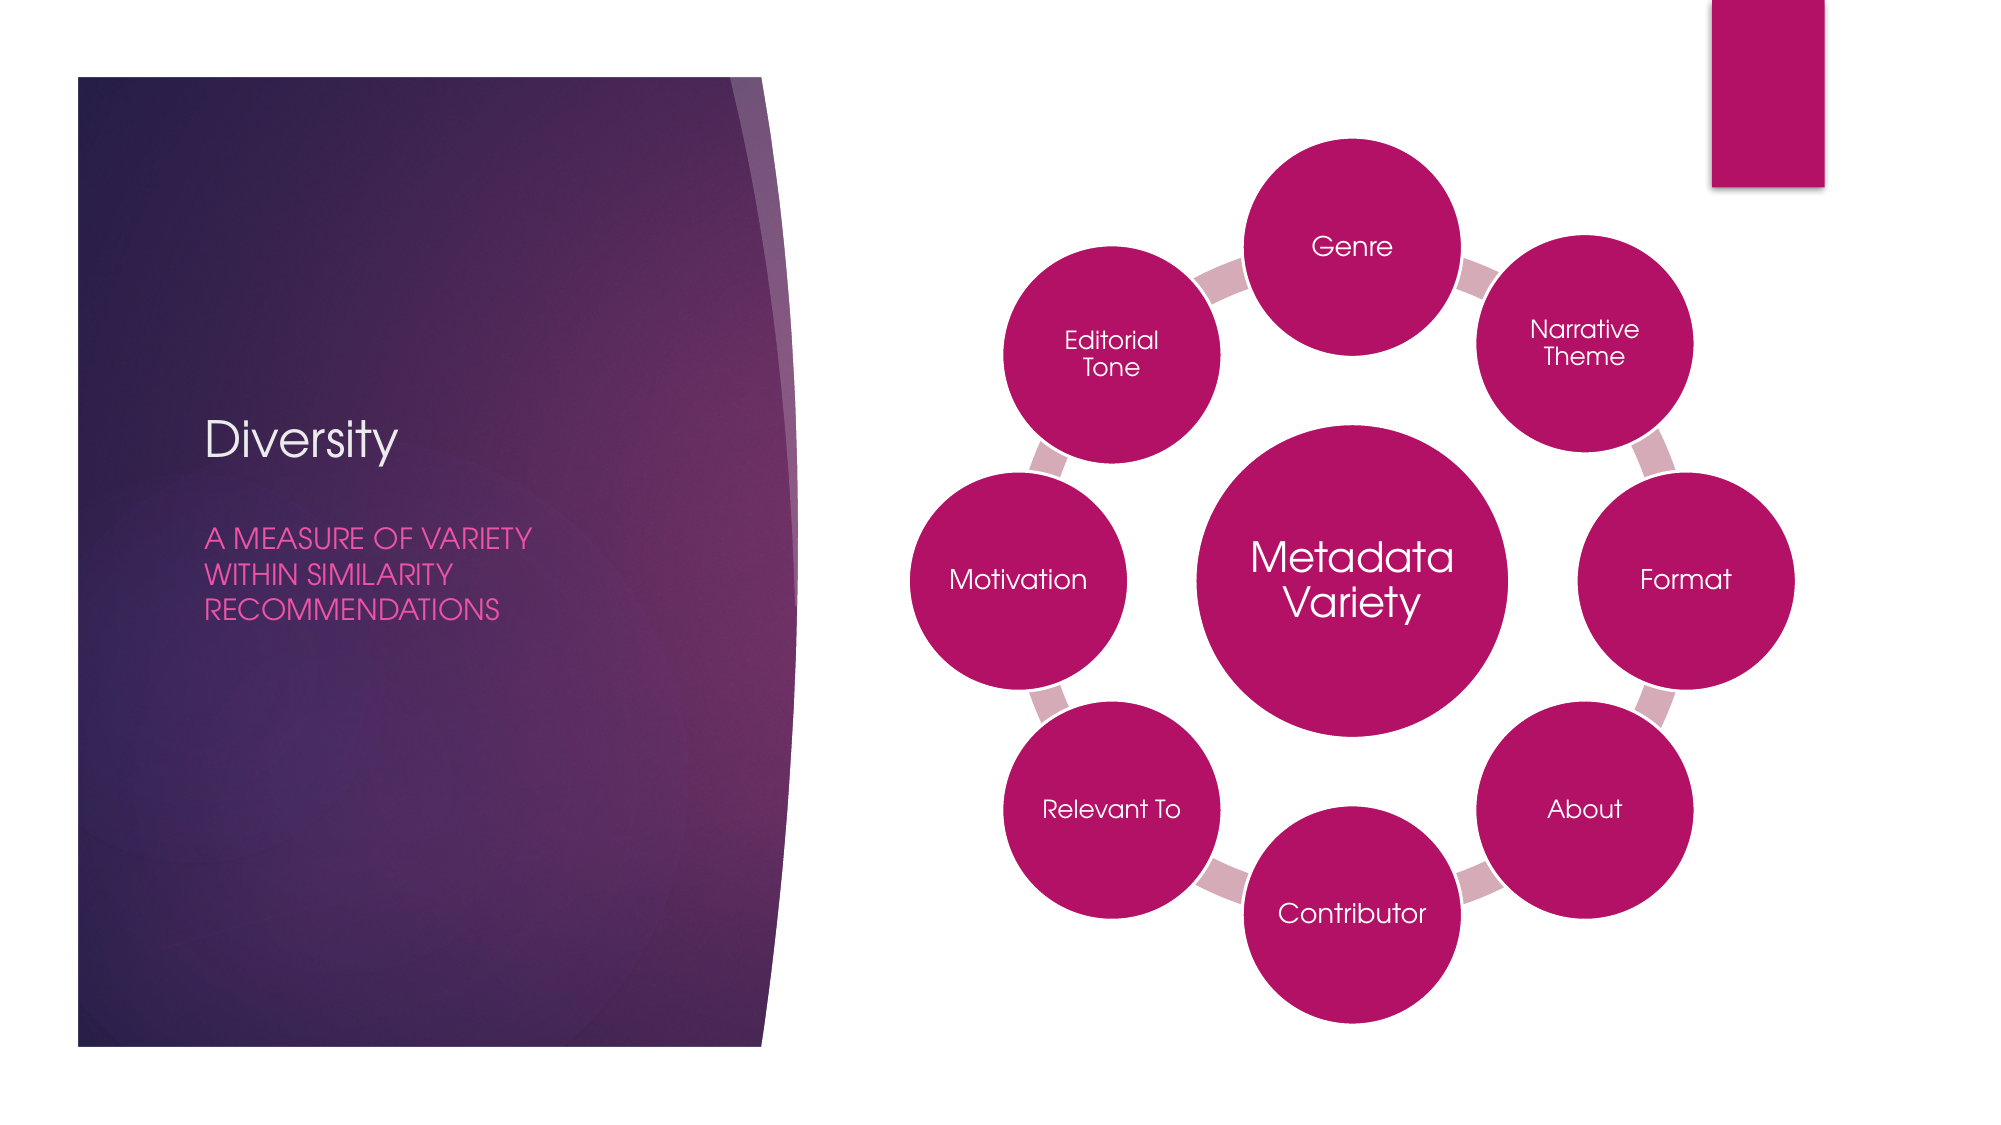

Metadata Variety
Genre
Format
Contributor
Motivation
# Diversity

Narrative Theme

Editorial Tone
A Measure of variety within similarity recommendations

Relevant To

About